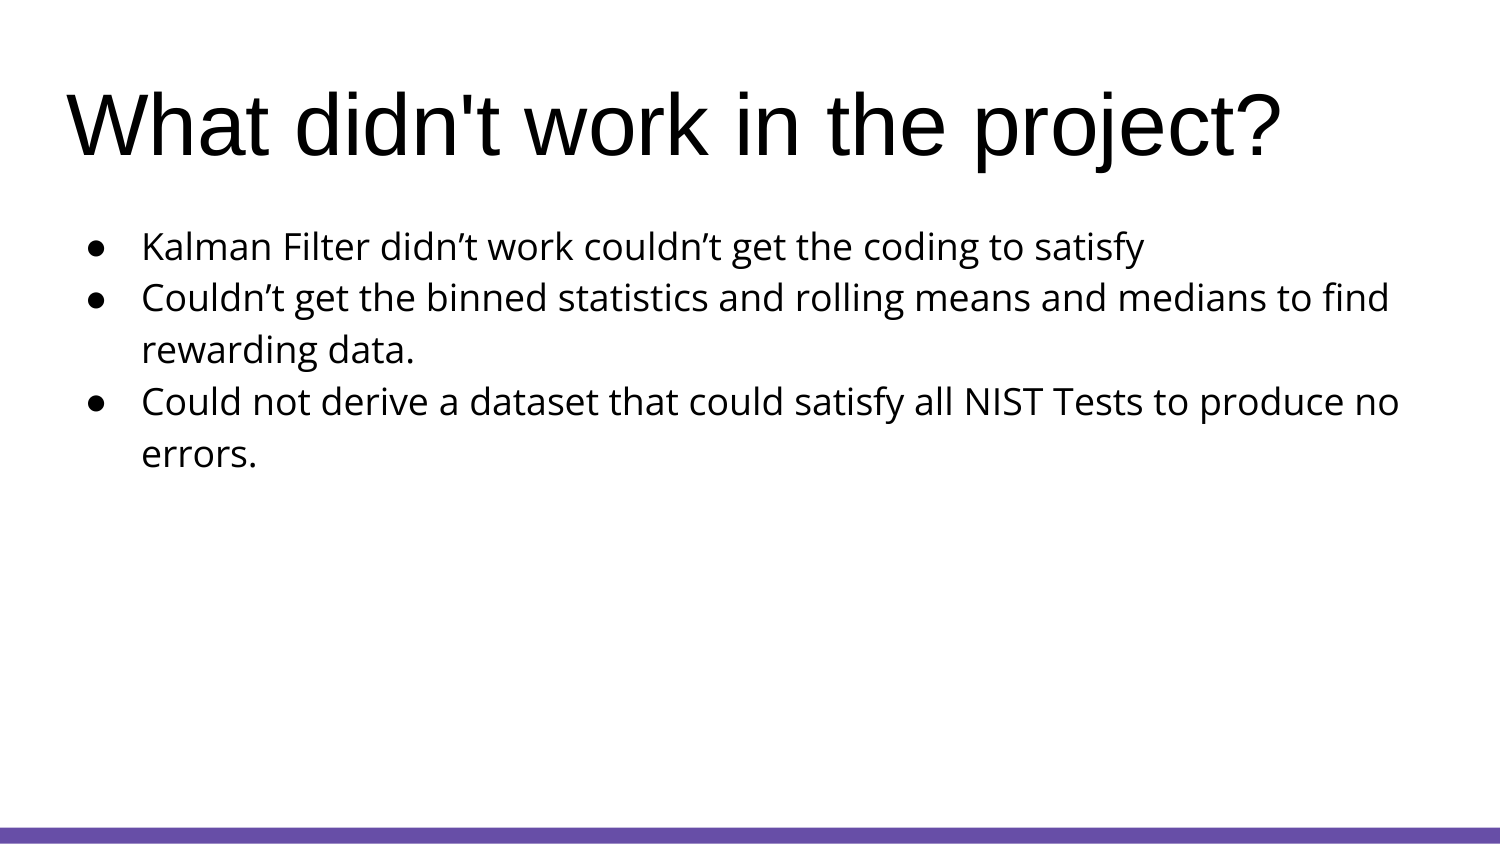

# What didn't work in the project?
Kalman Filter didn’t work couldn’t get the coding to satisfy
Couldn’t get the binned statistics and rolling means and medians to find rewarding data.
Could not derive a dataset that could satisfy all NIST Tests to produce no errors.